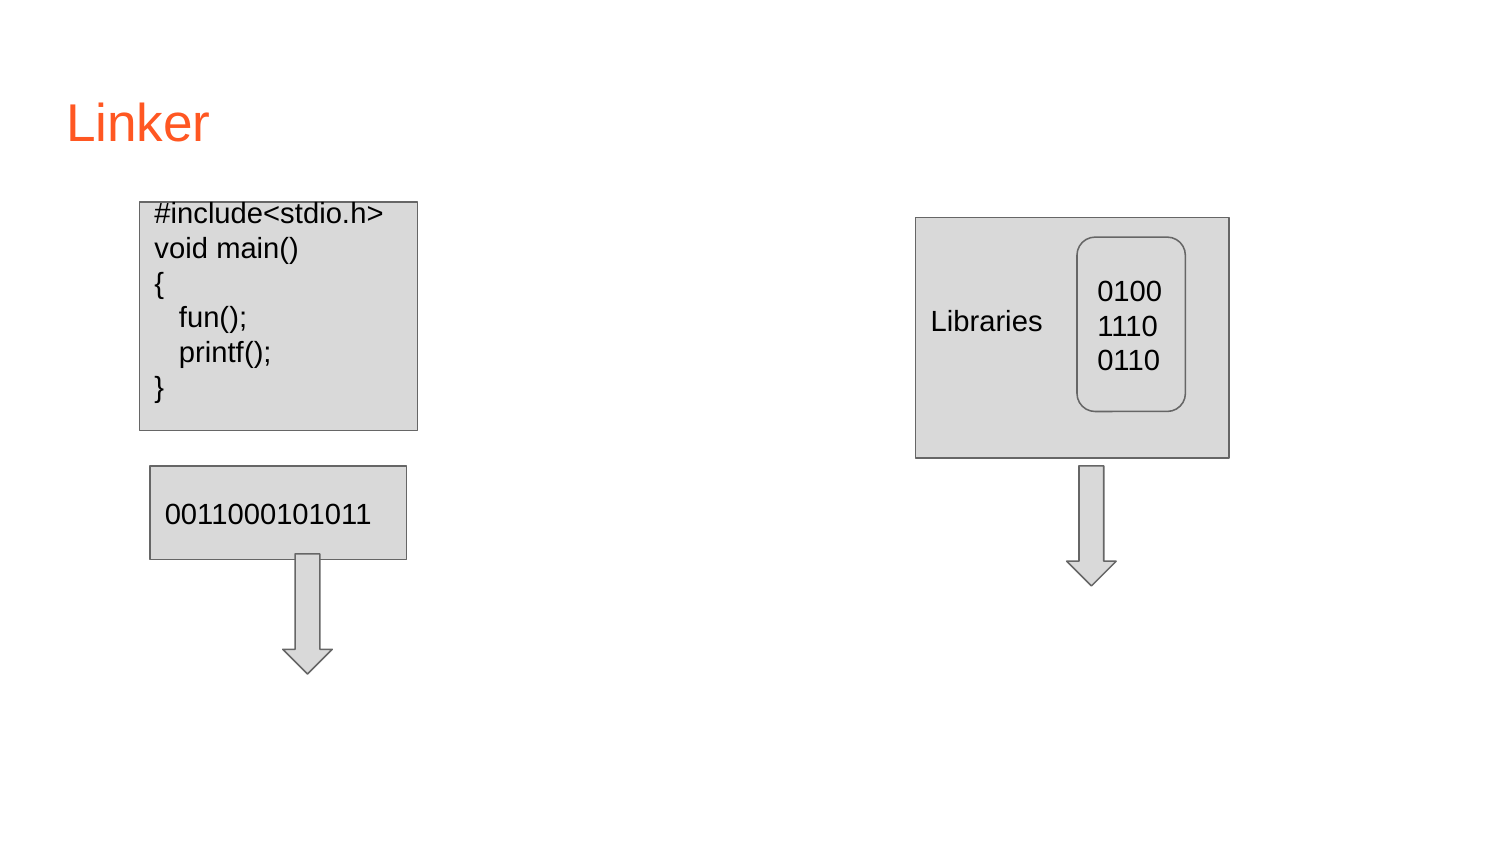

# Linker

#include<stdio.h>
void main()
{
   fun();
   printf();
}

Libraries

010011100110
0011000101011